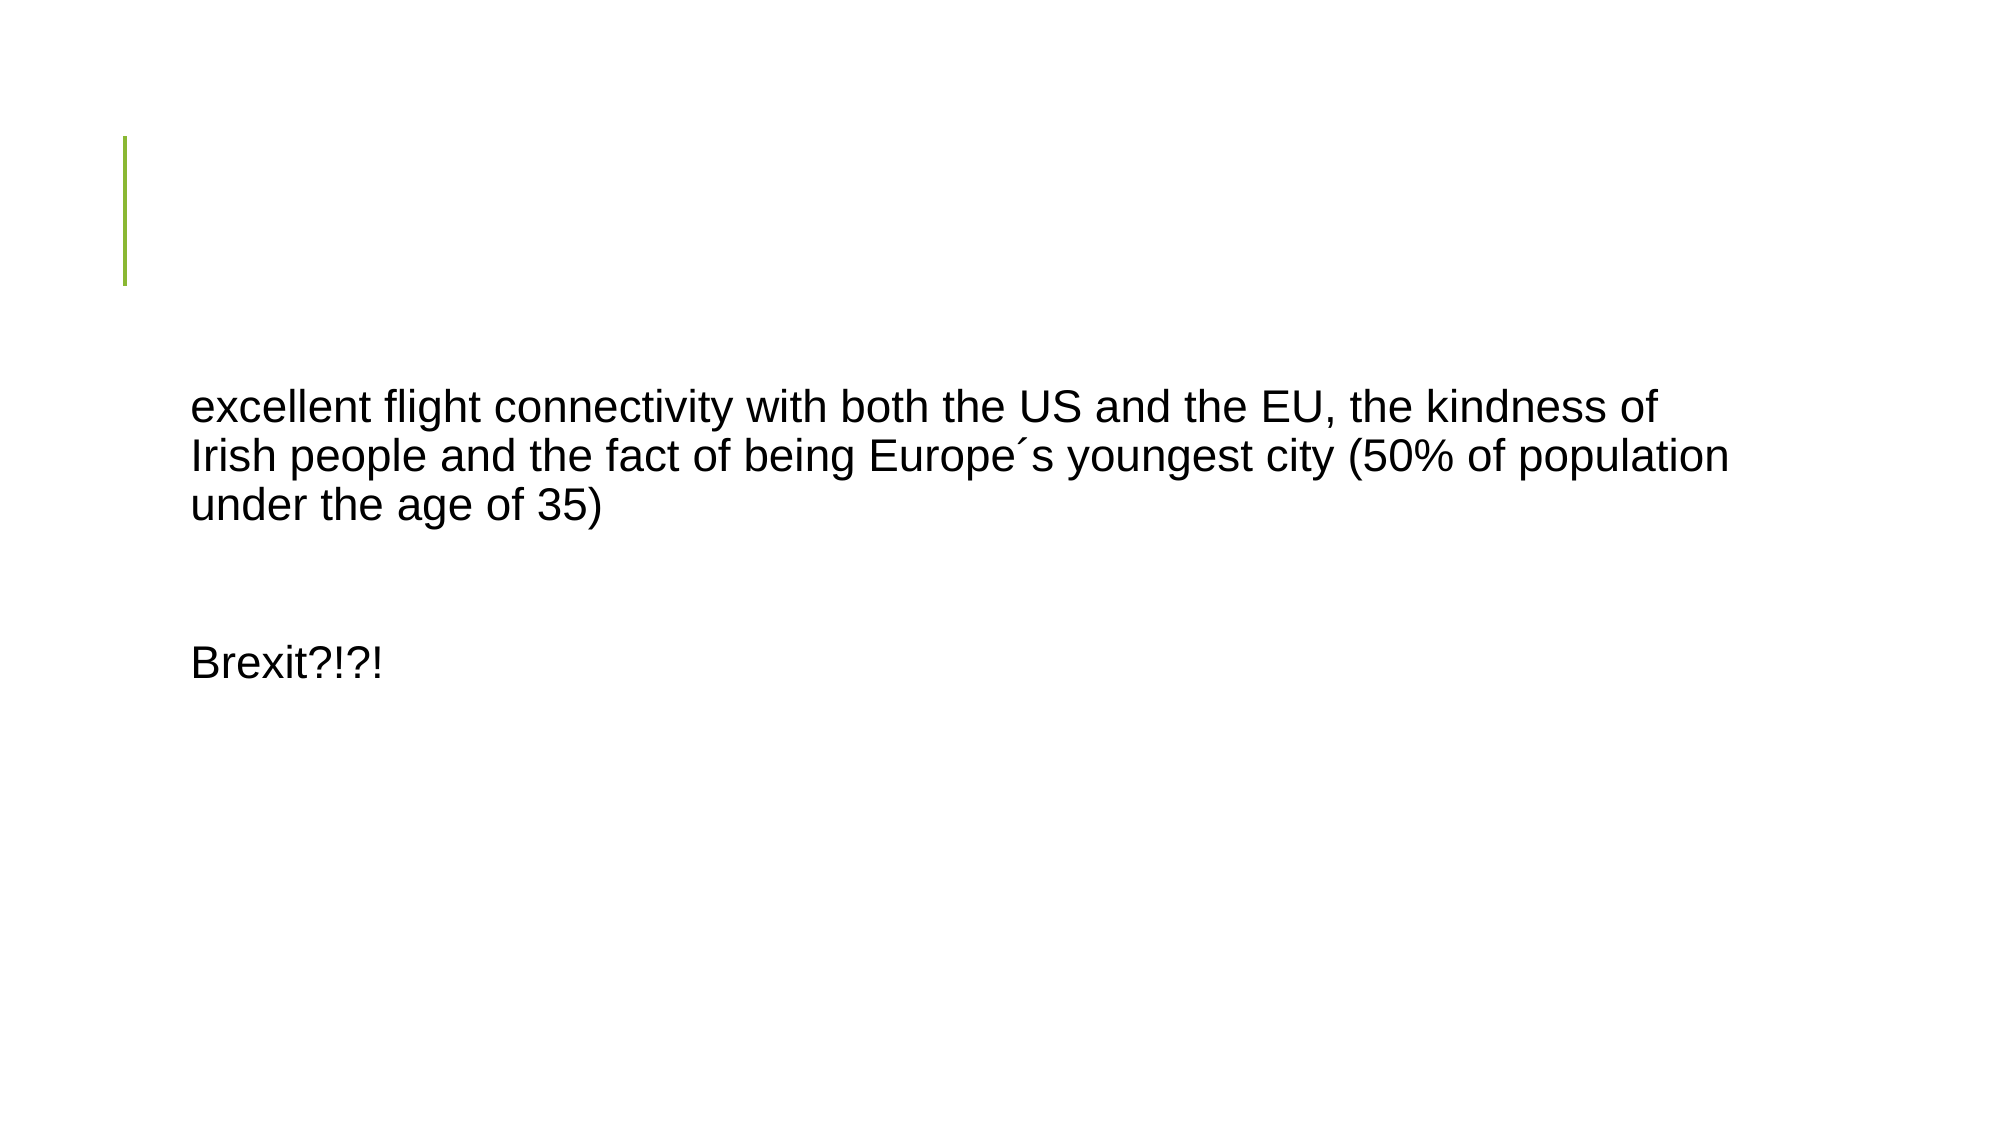

#
excellent flight connectivity with both the US and the EU, the kindness of Irish people and the fact of being Europe´s youngest city (50% of population under the age of 35)

Brexit?!?!